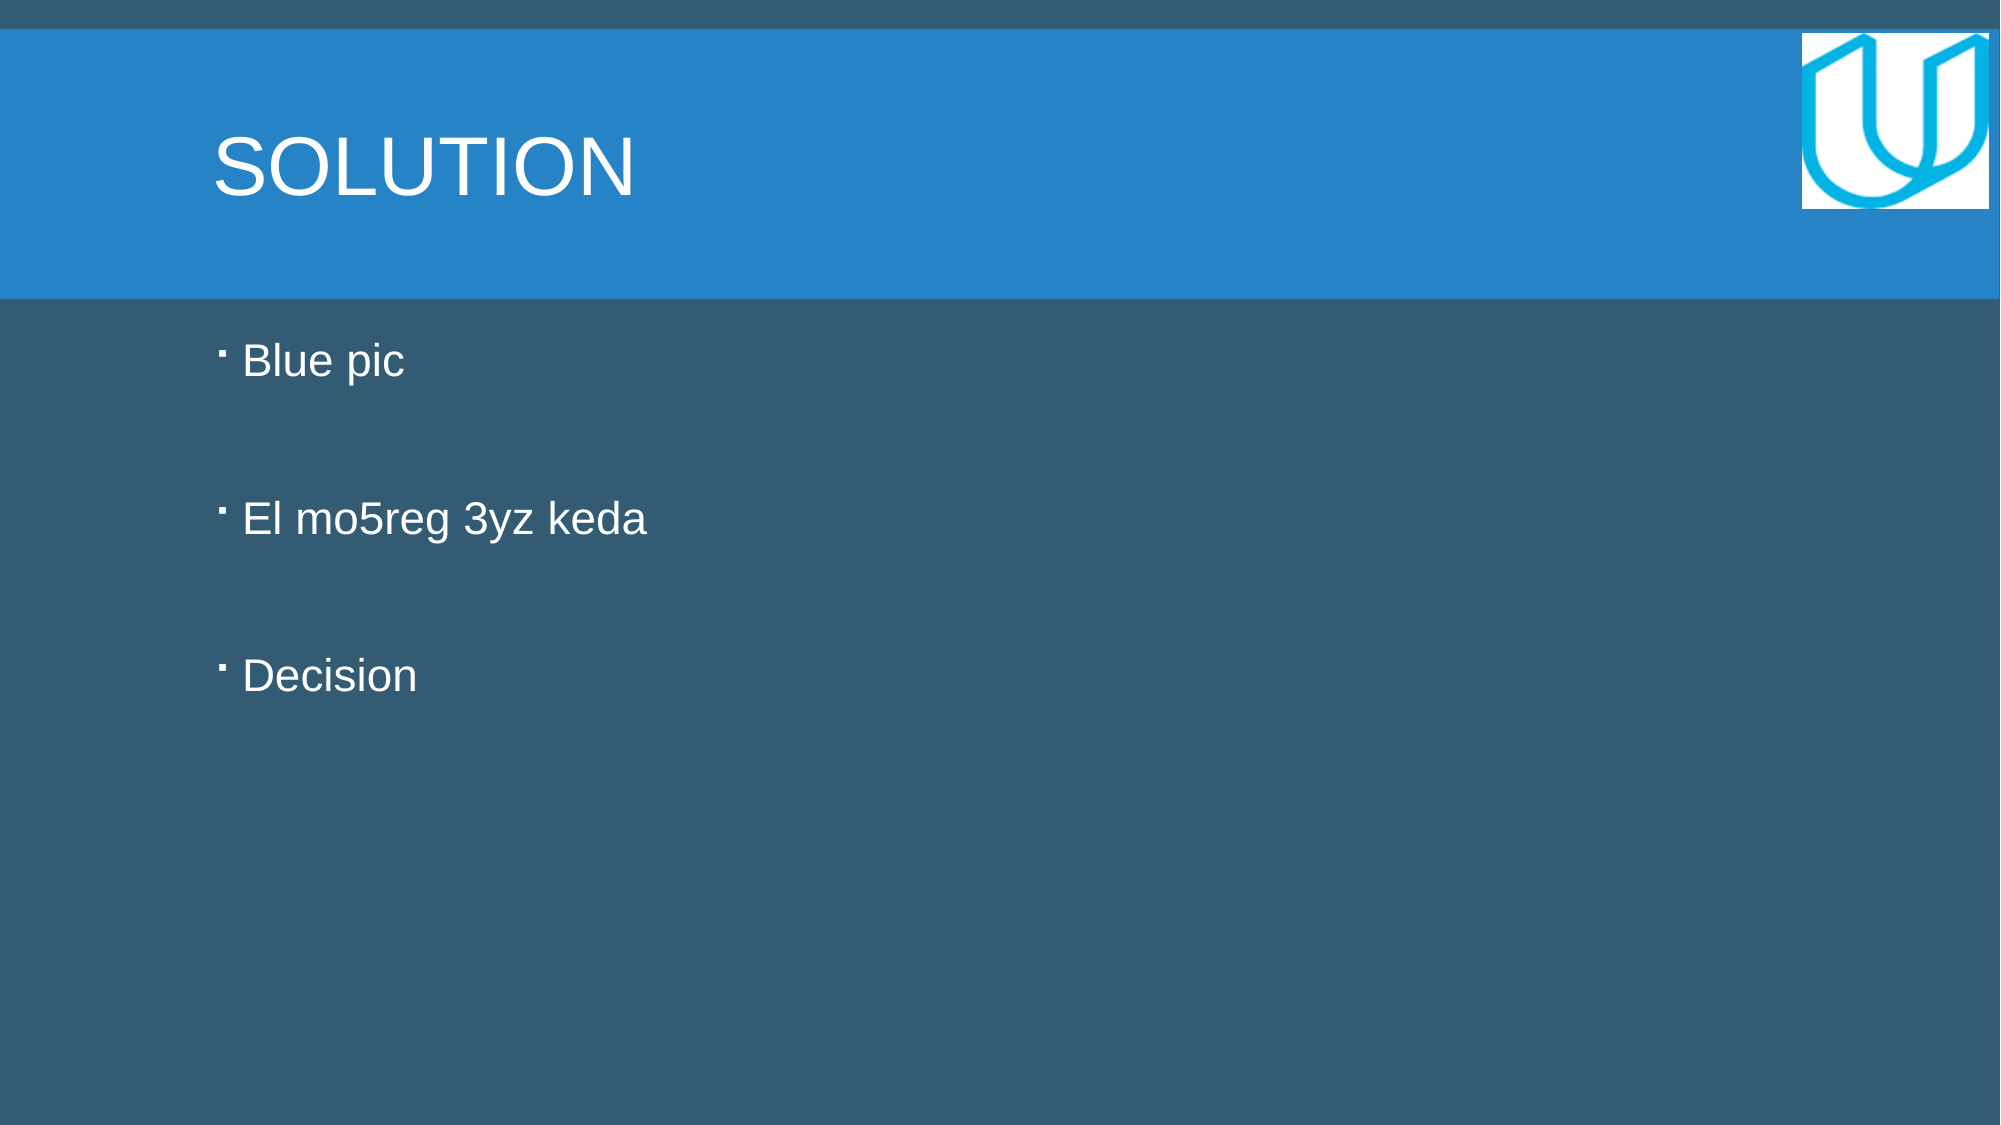

Solution
Blue pic

El mo5reg 3yz keda

Decision